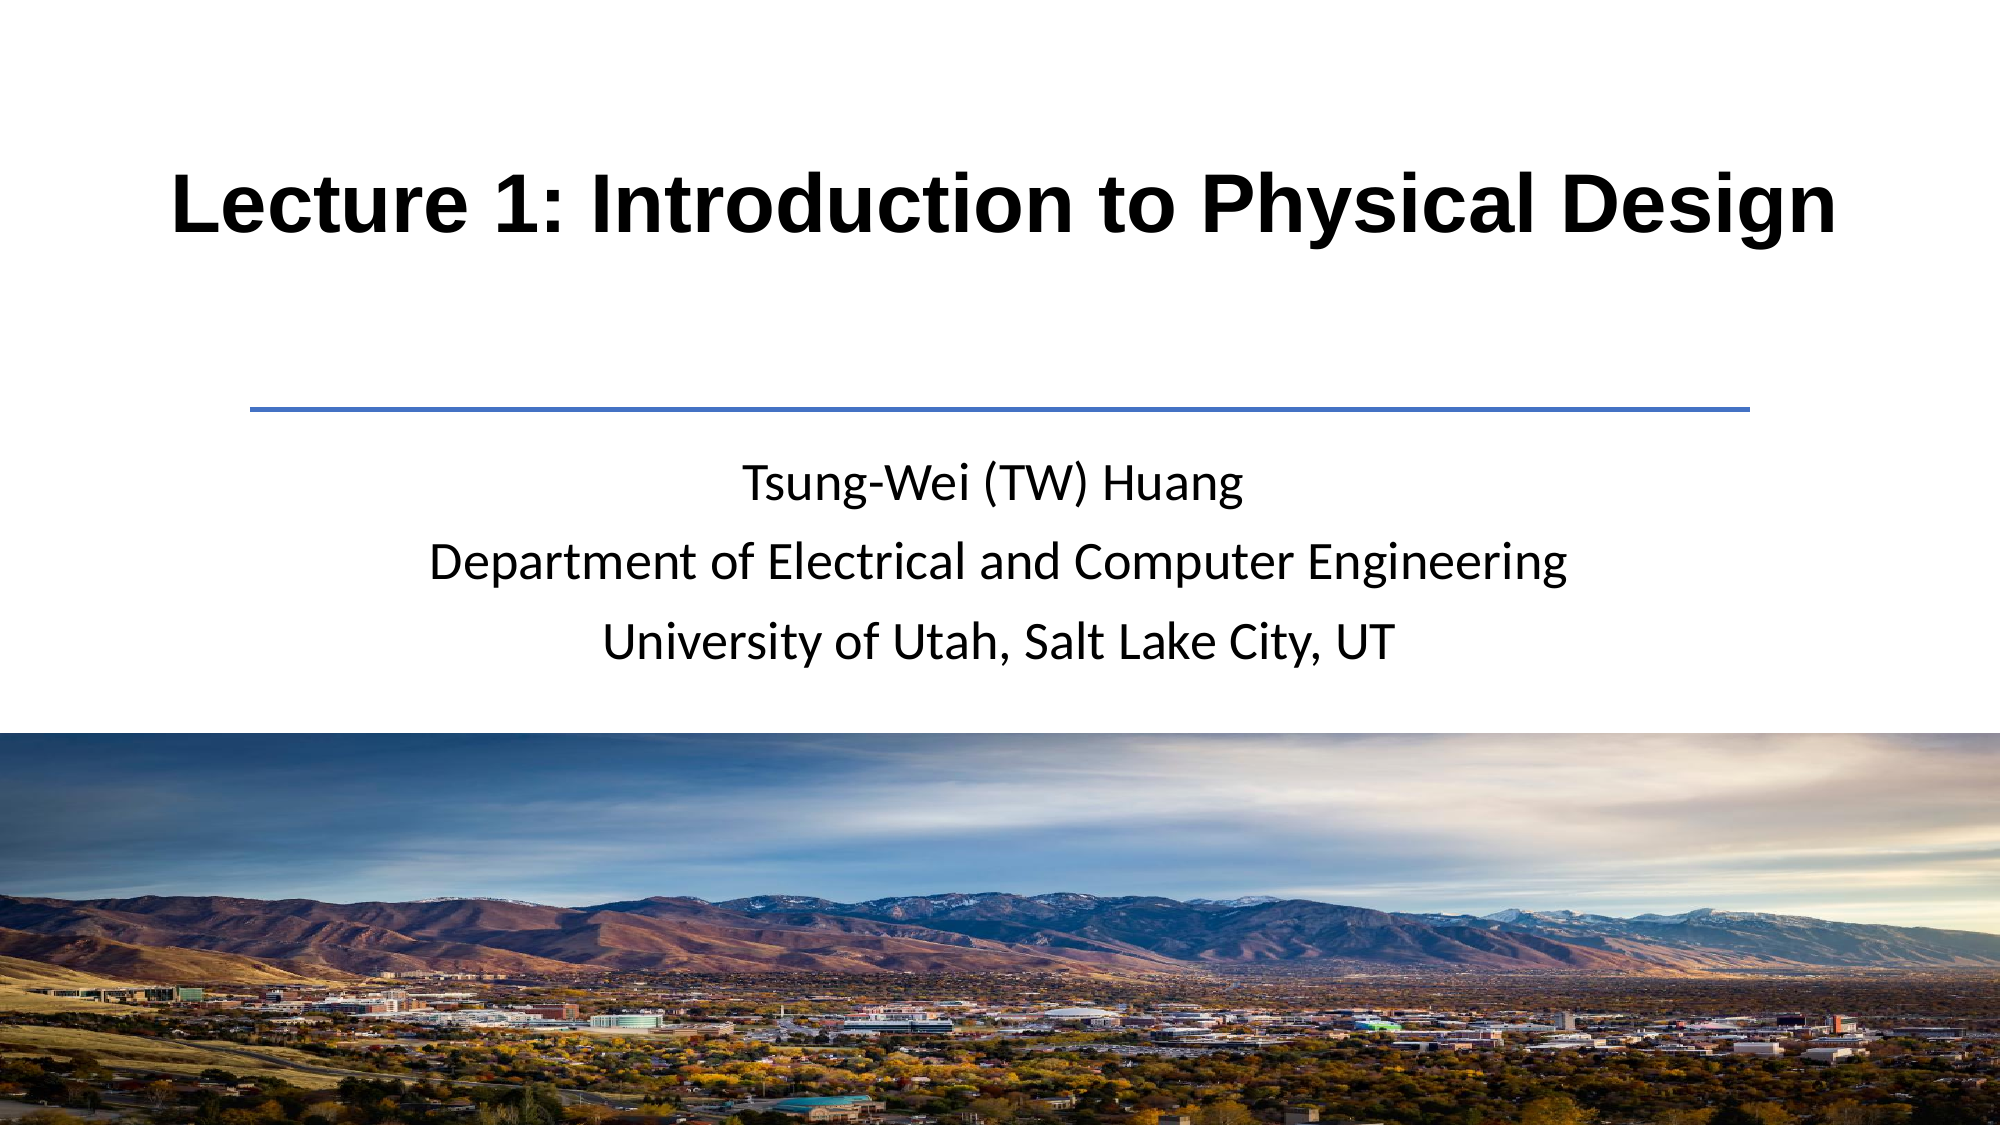

# Lecture 1: Introduction to Physical Design
Tsung-Wei (TW) Huang
Department of Electrical and Computer Engineering
University of Utah, Salt Lake City, UT